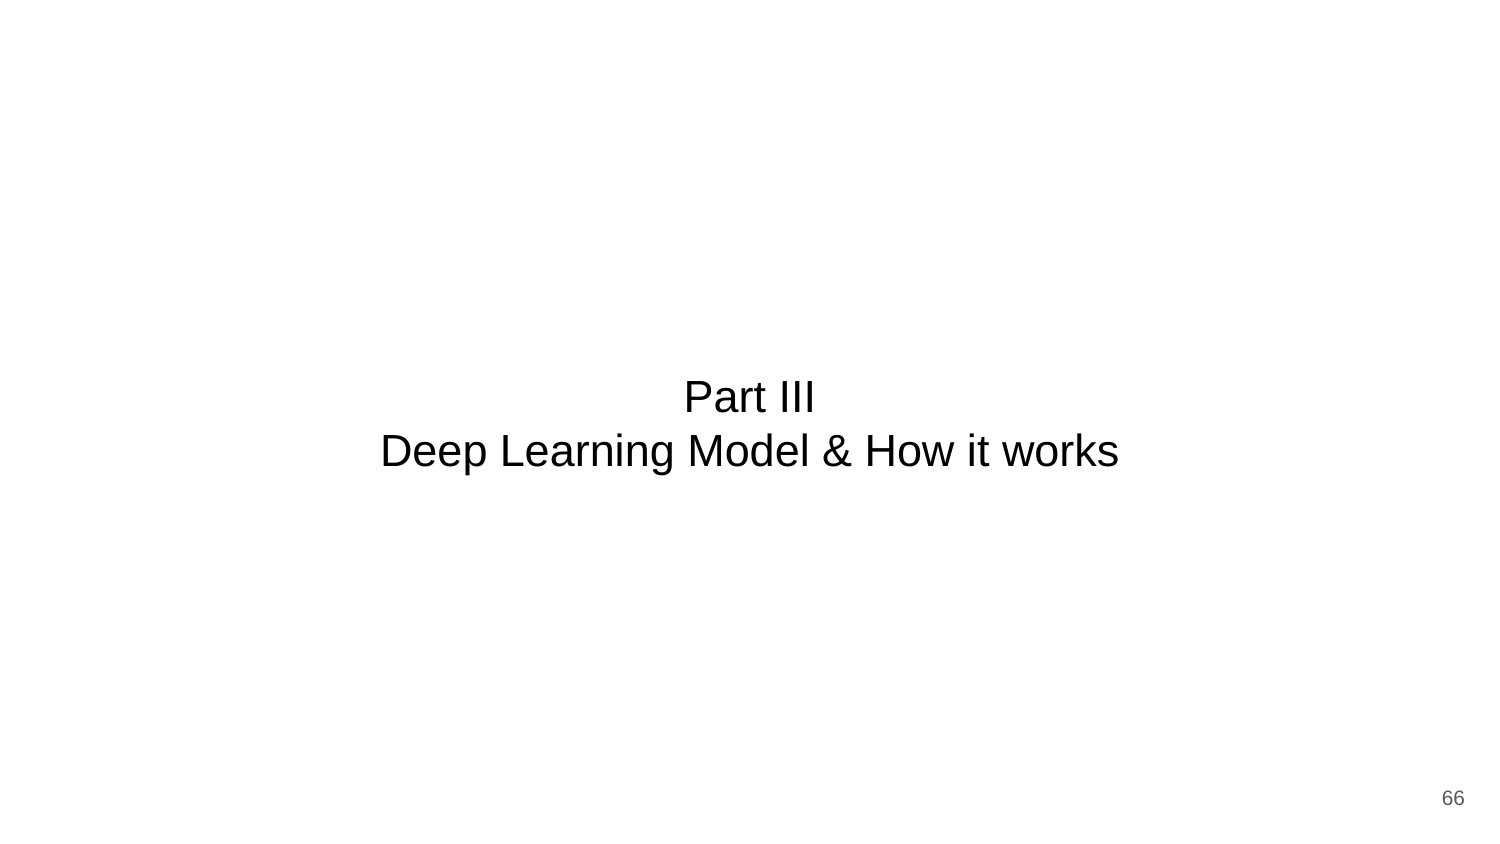

# Part III
Deep Learning Model & How it works
66